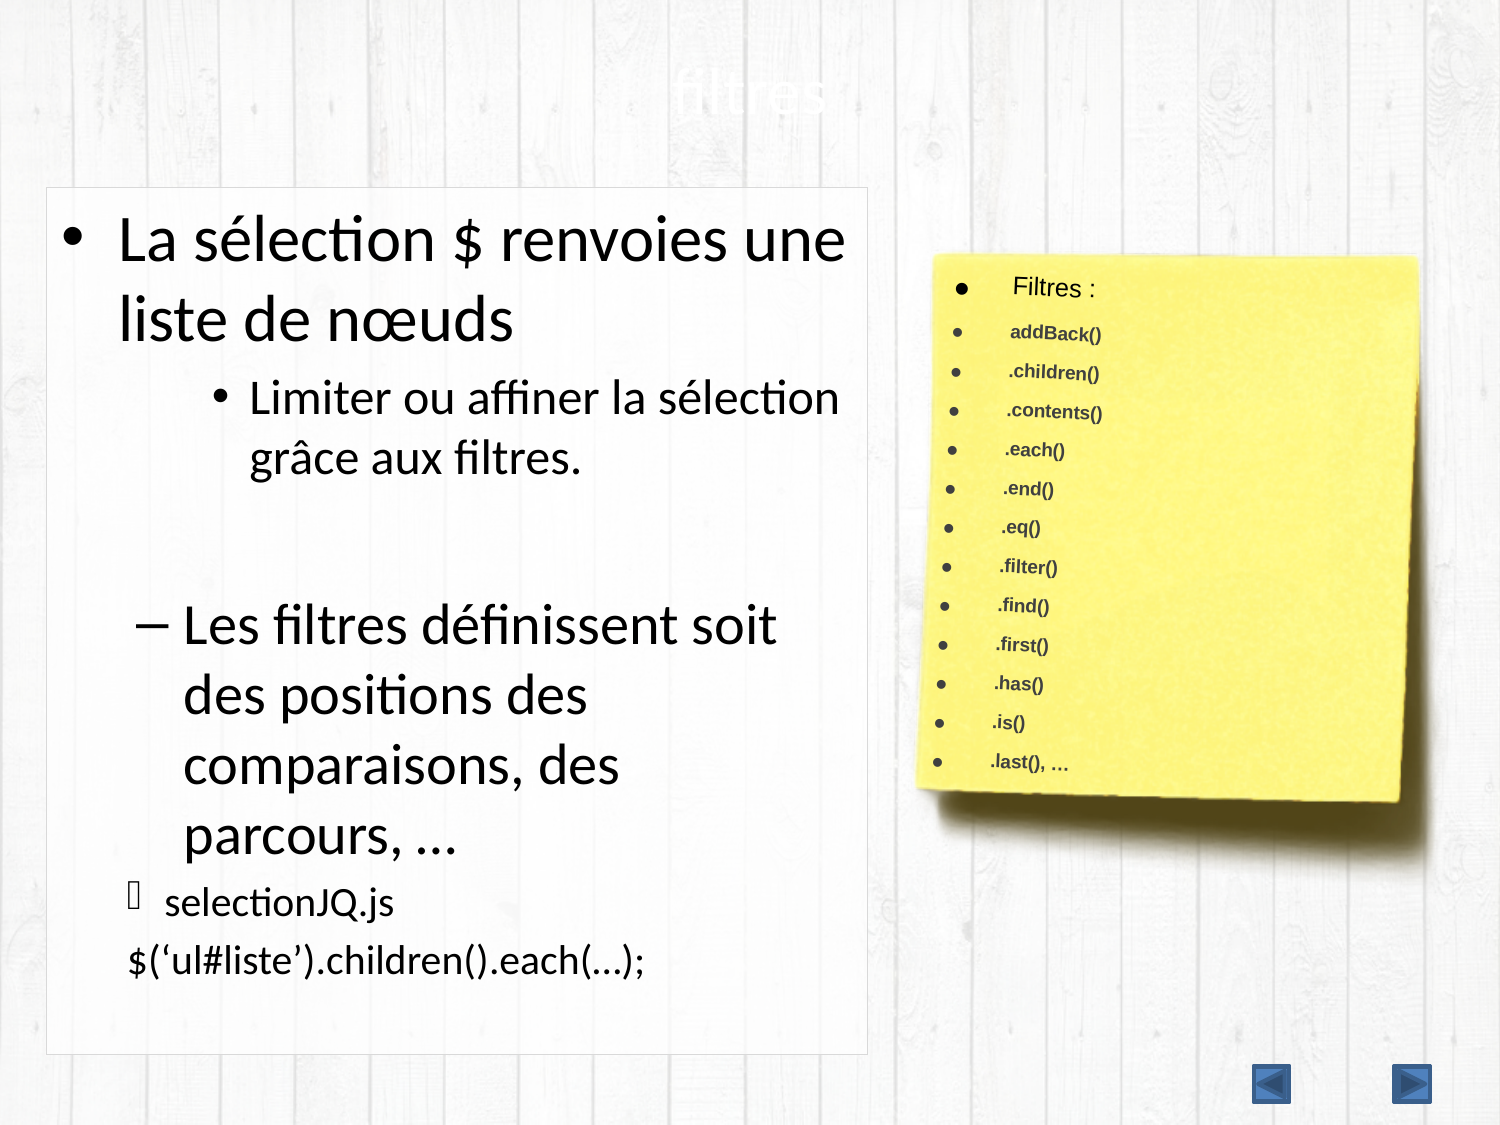

# filtres
La sélection $ renvoies une liste de nœuds
Limiter ou affiner la sélection grâce aux filtres.

Les filtres définissent soit des positions des comparaisons, des parcours, …
selectionJQ.js
$(‘ul#liste’).children().each(…);
Filtres :
addBack()
.children()
.contents()
.each()
.end()
.eq()
.filter()
.find()
.first()
.has()
.is()
.last(), …